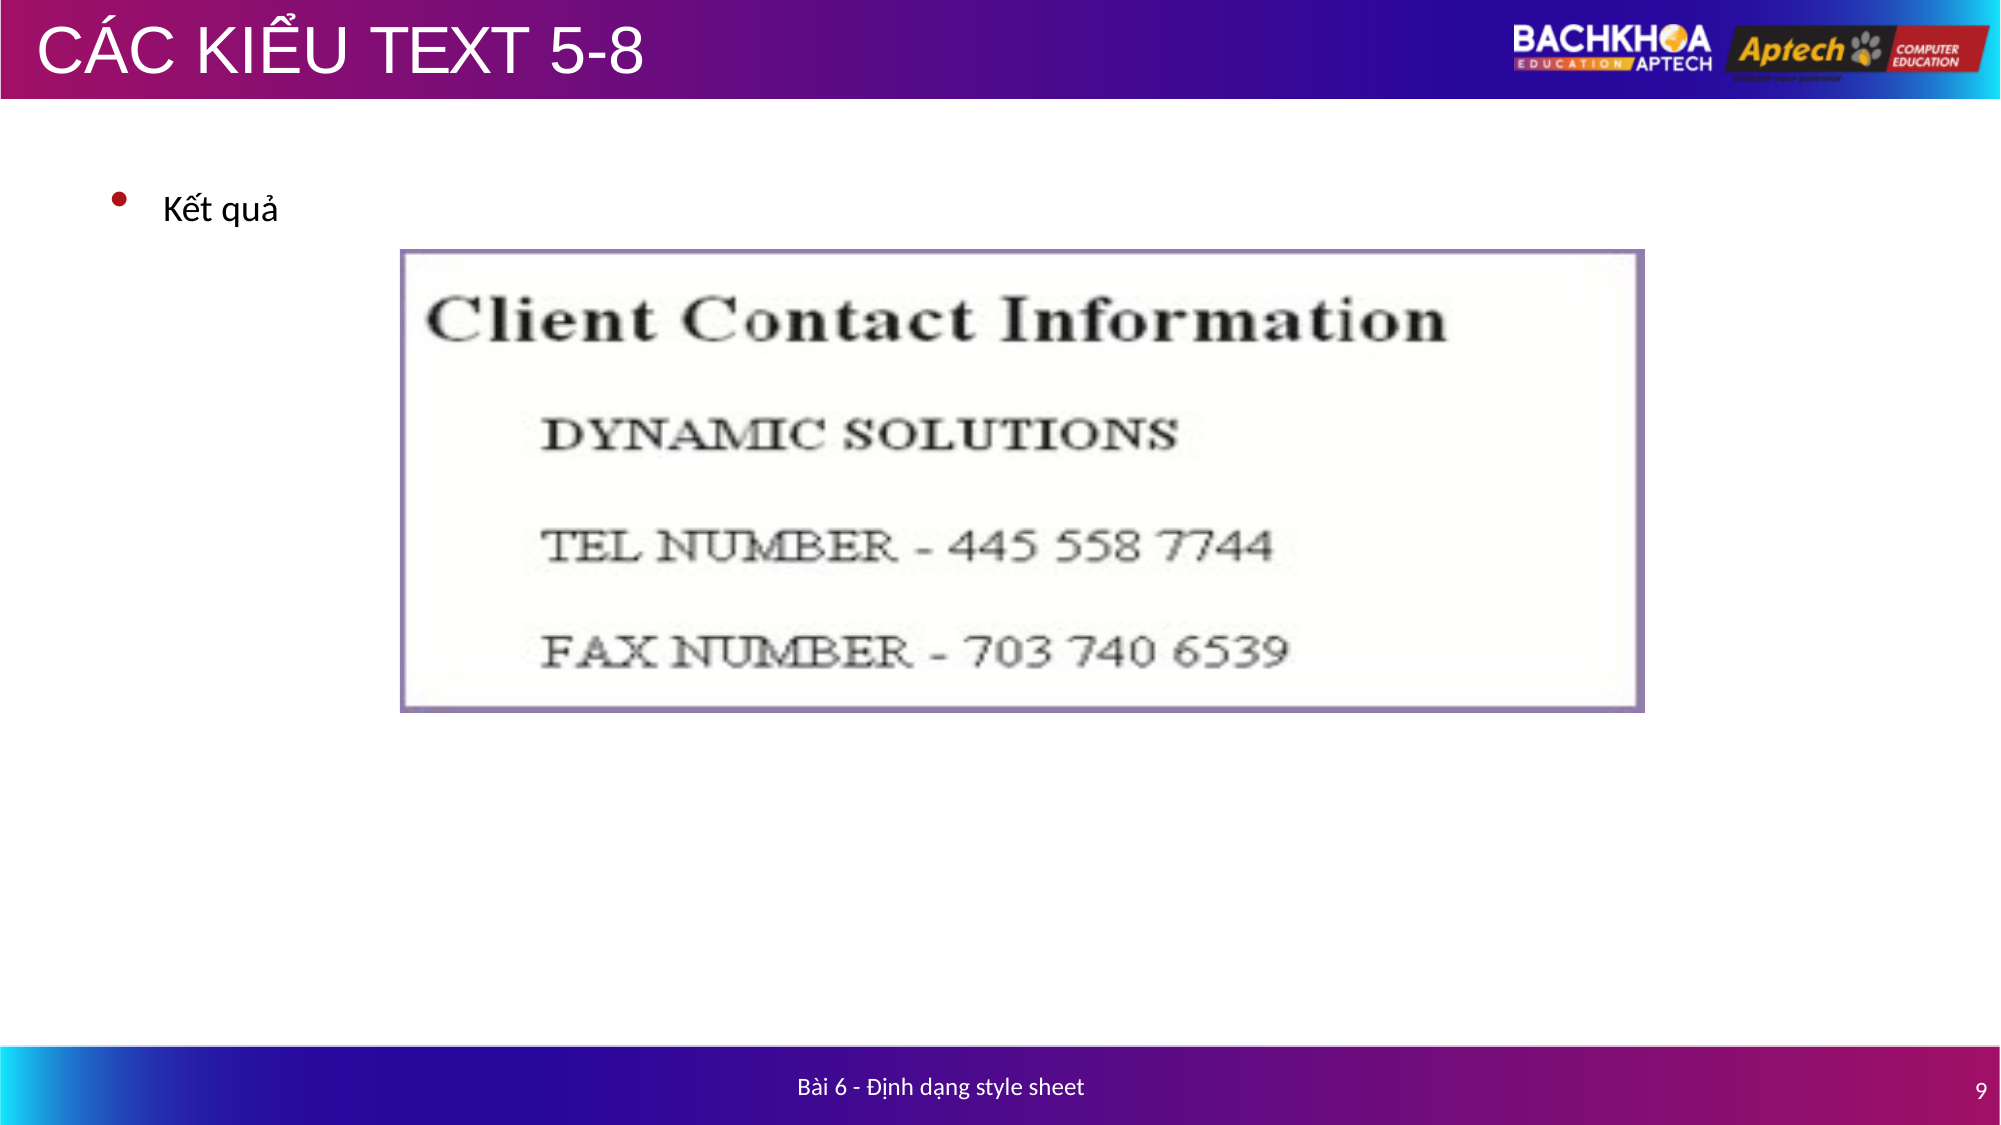

# CÁC KIỂU TEXT 5-8
Kết quả

Bài 6 - Định dạng style sheet
9